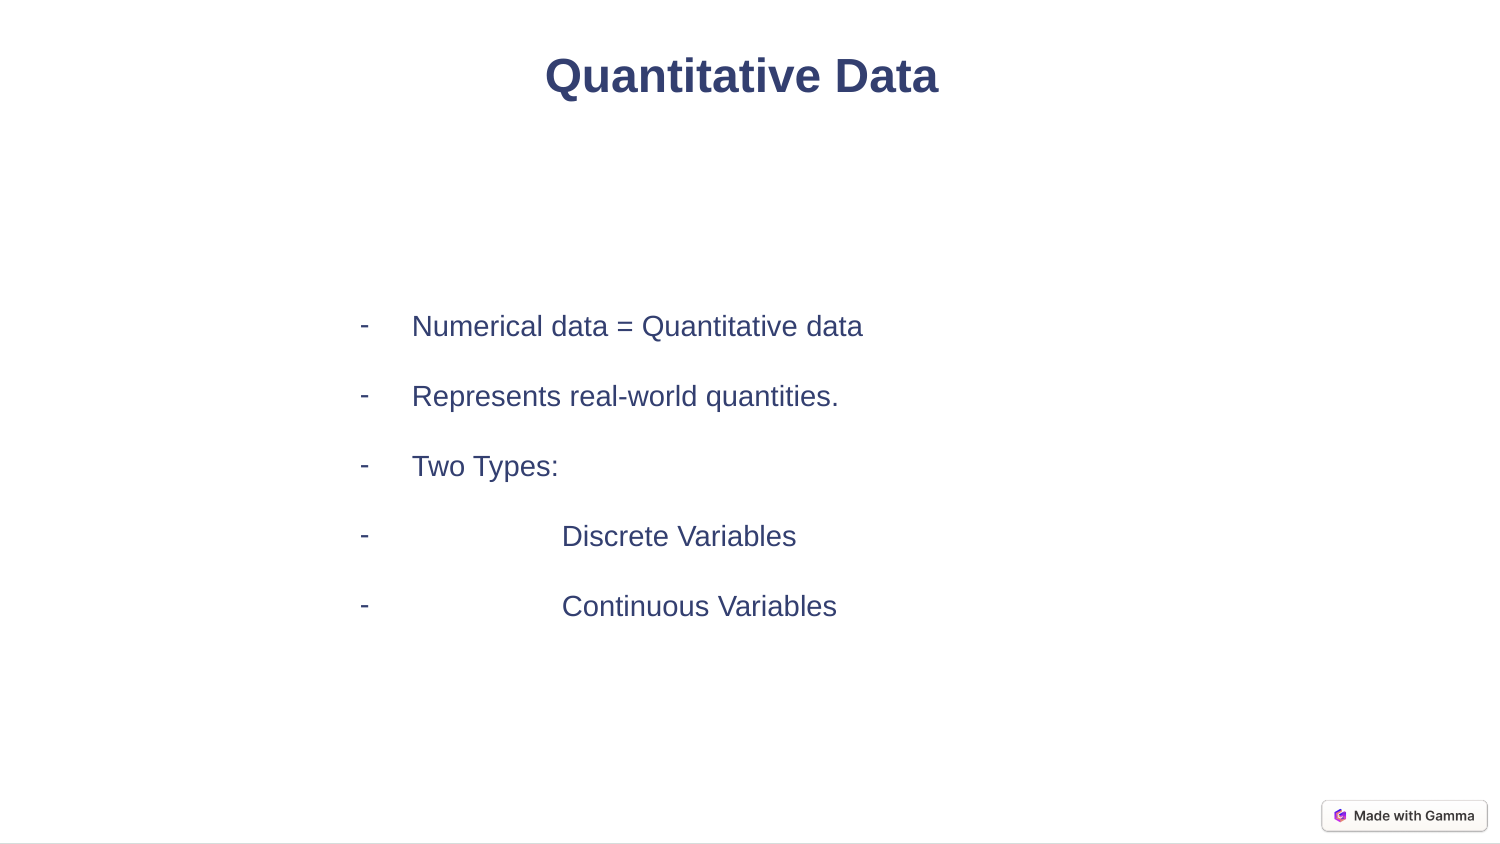

Quantitative Data
Numerical data = Quantitative data
Represents real-world quantities.
Two Types:
	Discrete Variables
	Continuous Variables